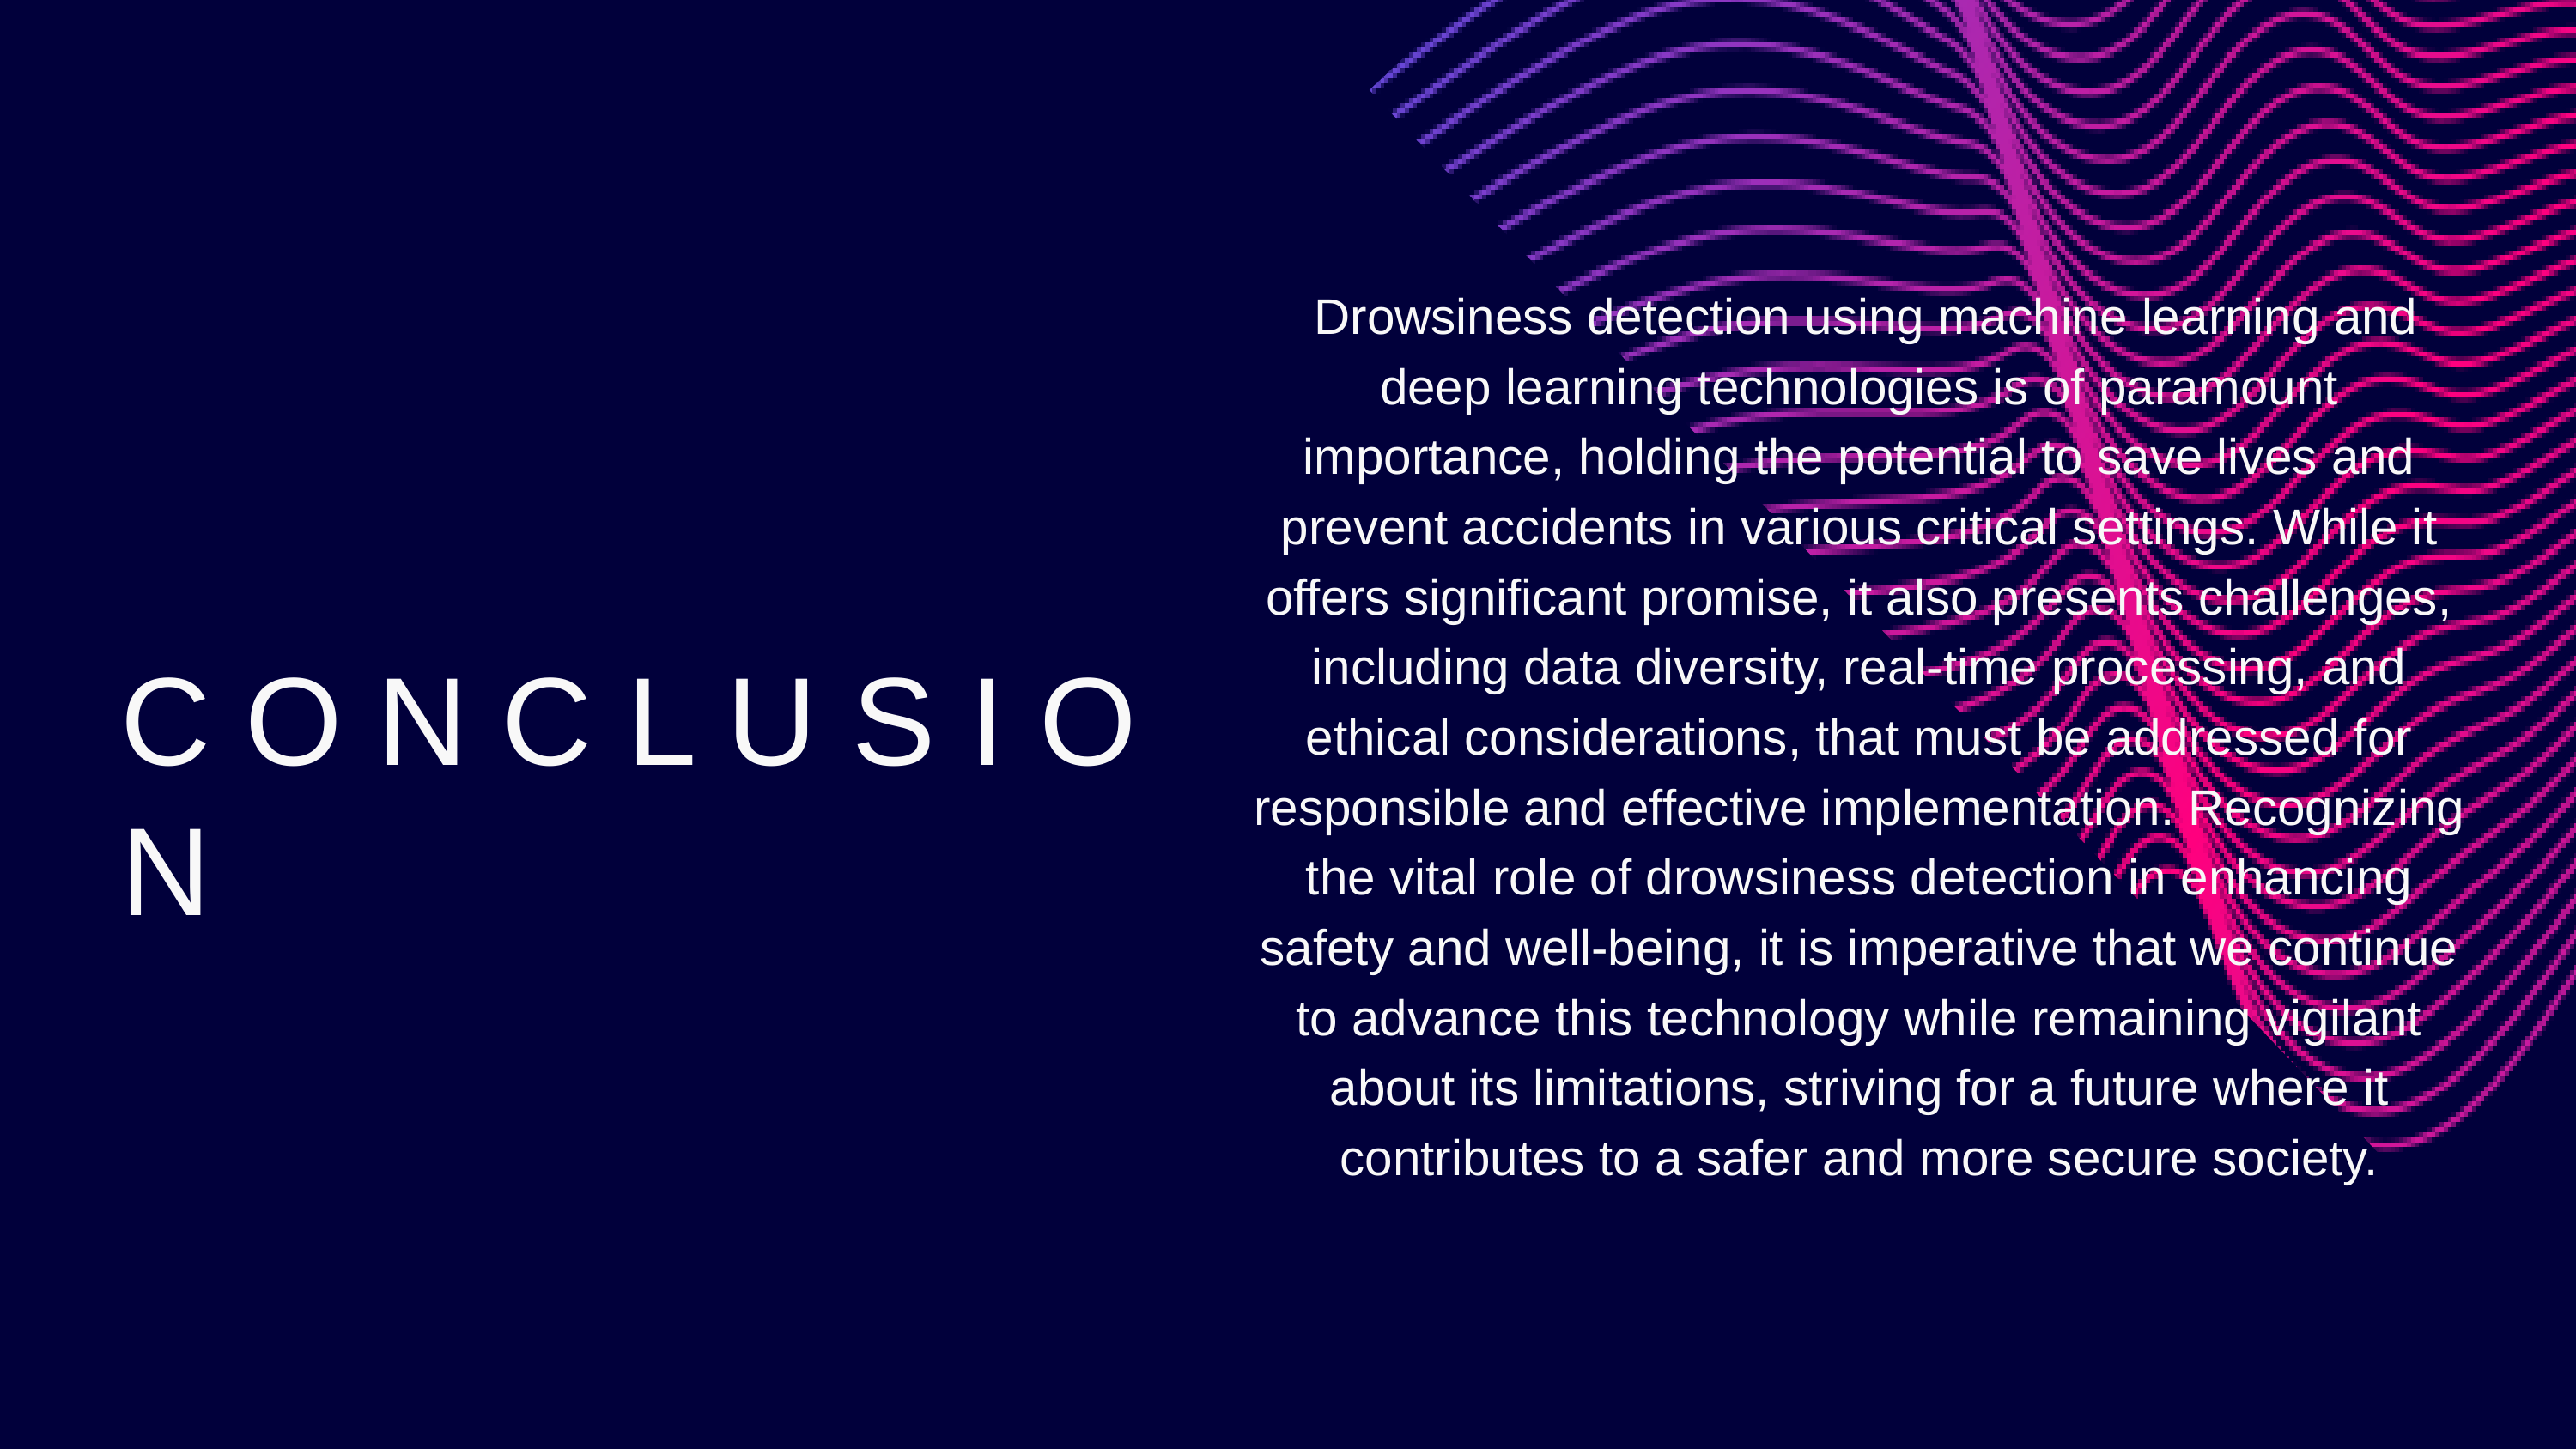

Drowsiness detection using machine learning and deep learning technologies is of paramount importance, holding the potential to save lives and prevent accidents in various critical settings. While it offers significant promise, it also presents challenges, including data diversity, real-time processing, and ethical considerations, that must be addressed for responsible and effective implementation. Recognizing the vital role of drowsiness detection in enhancing safety and well-being, it is imperative that we continue to advance this technology while remaining vigilant about its limitations, striving for a future where it contributes to a safer and more secure society.
C O N C L U S I O N